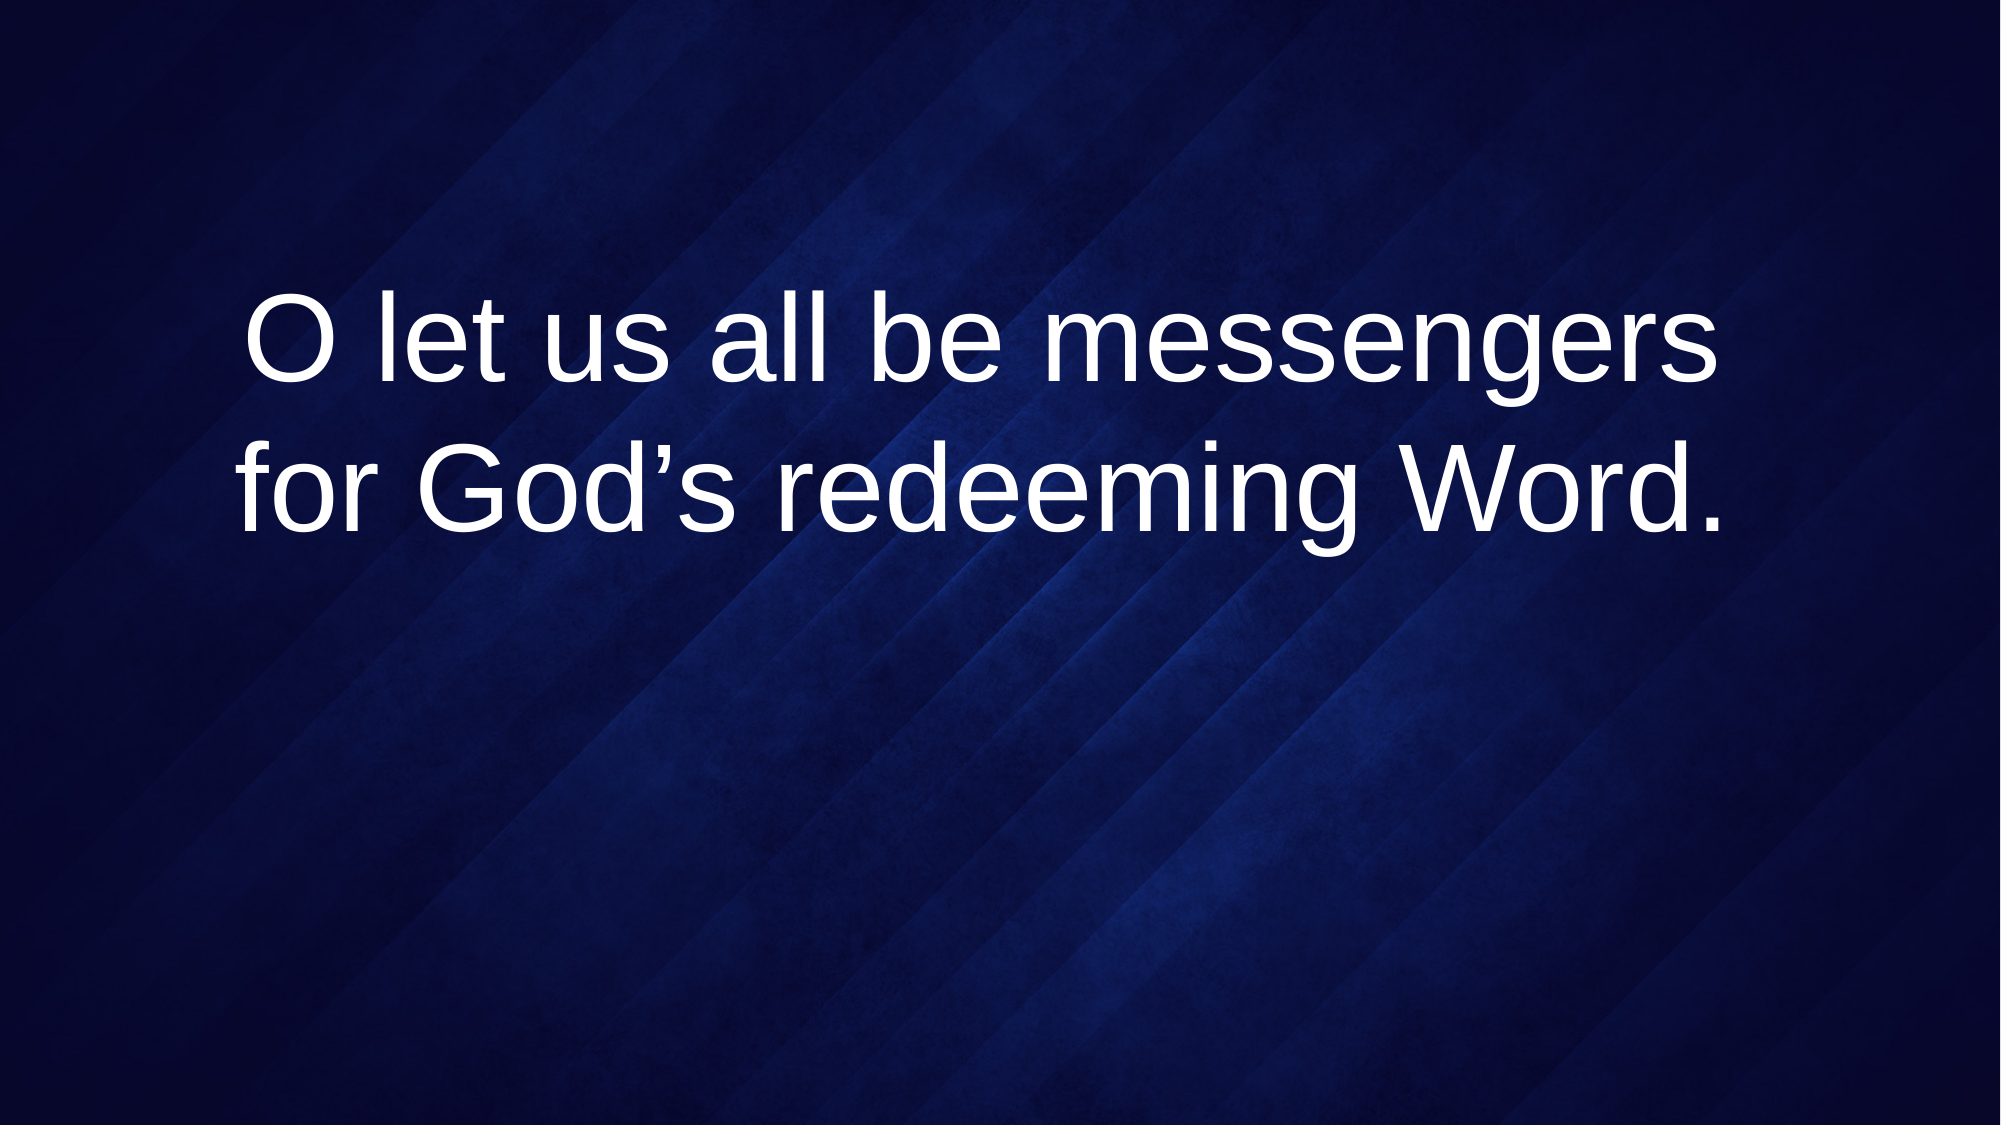

# O let us all be messengers for God’s redeeming Word.